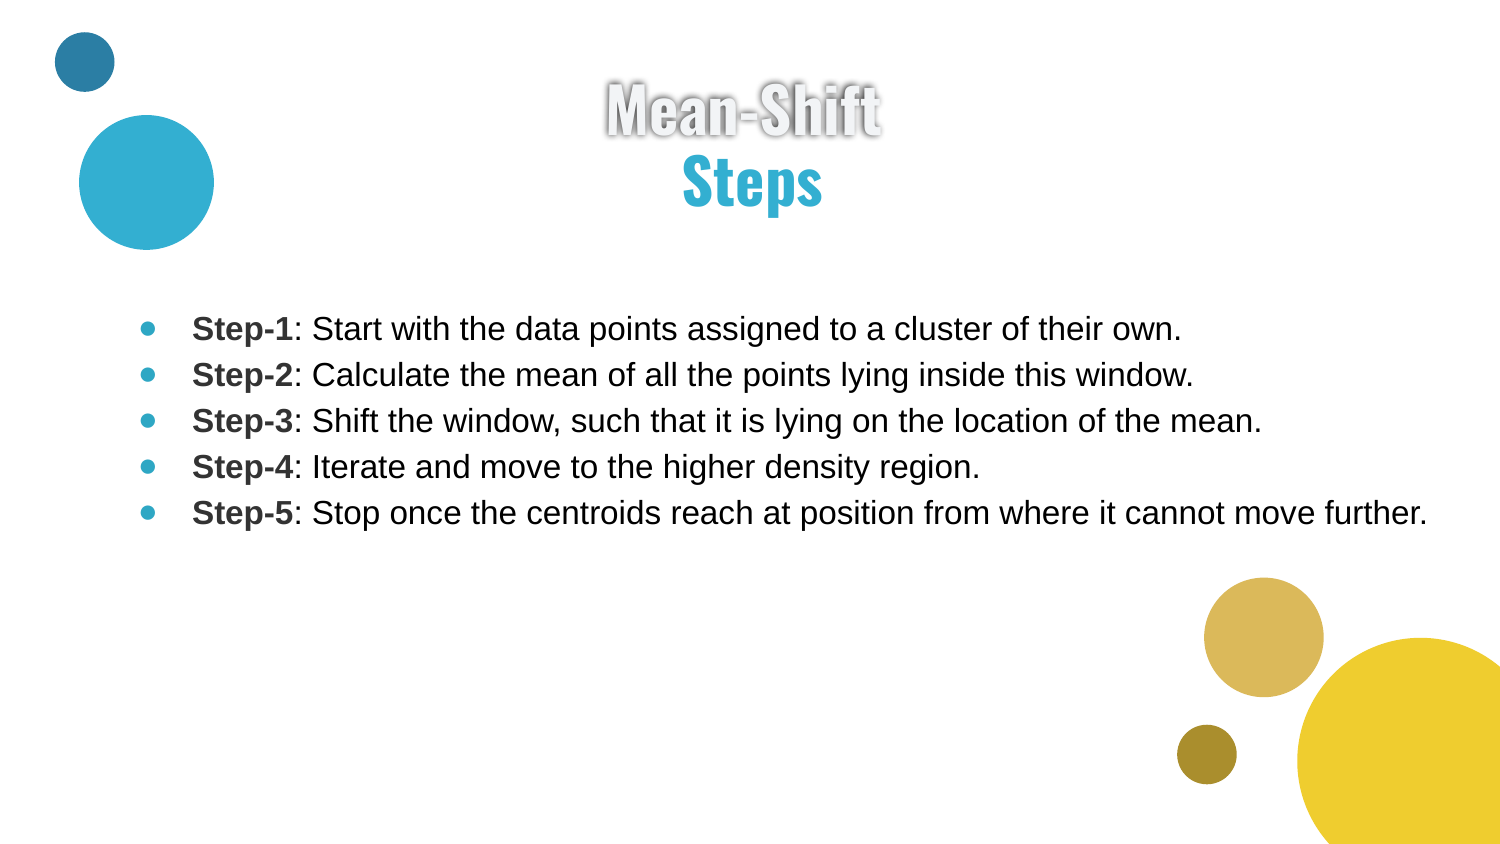

Mean-Shift
# Mean-Shift Algorithm Steps
Steps
Step-1: Start with the data points assigned to a cluster of their own.
Step-2: Calculate the mean of all the points lying inside this window.
Step-3: Shift the window, such that it is lying on the location of the mean.
Step-4: Iterate and move to the higher density region.
Step-5: Stop once the centroids reach at position from where it cannot move further.